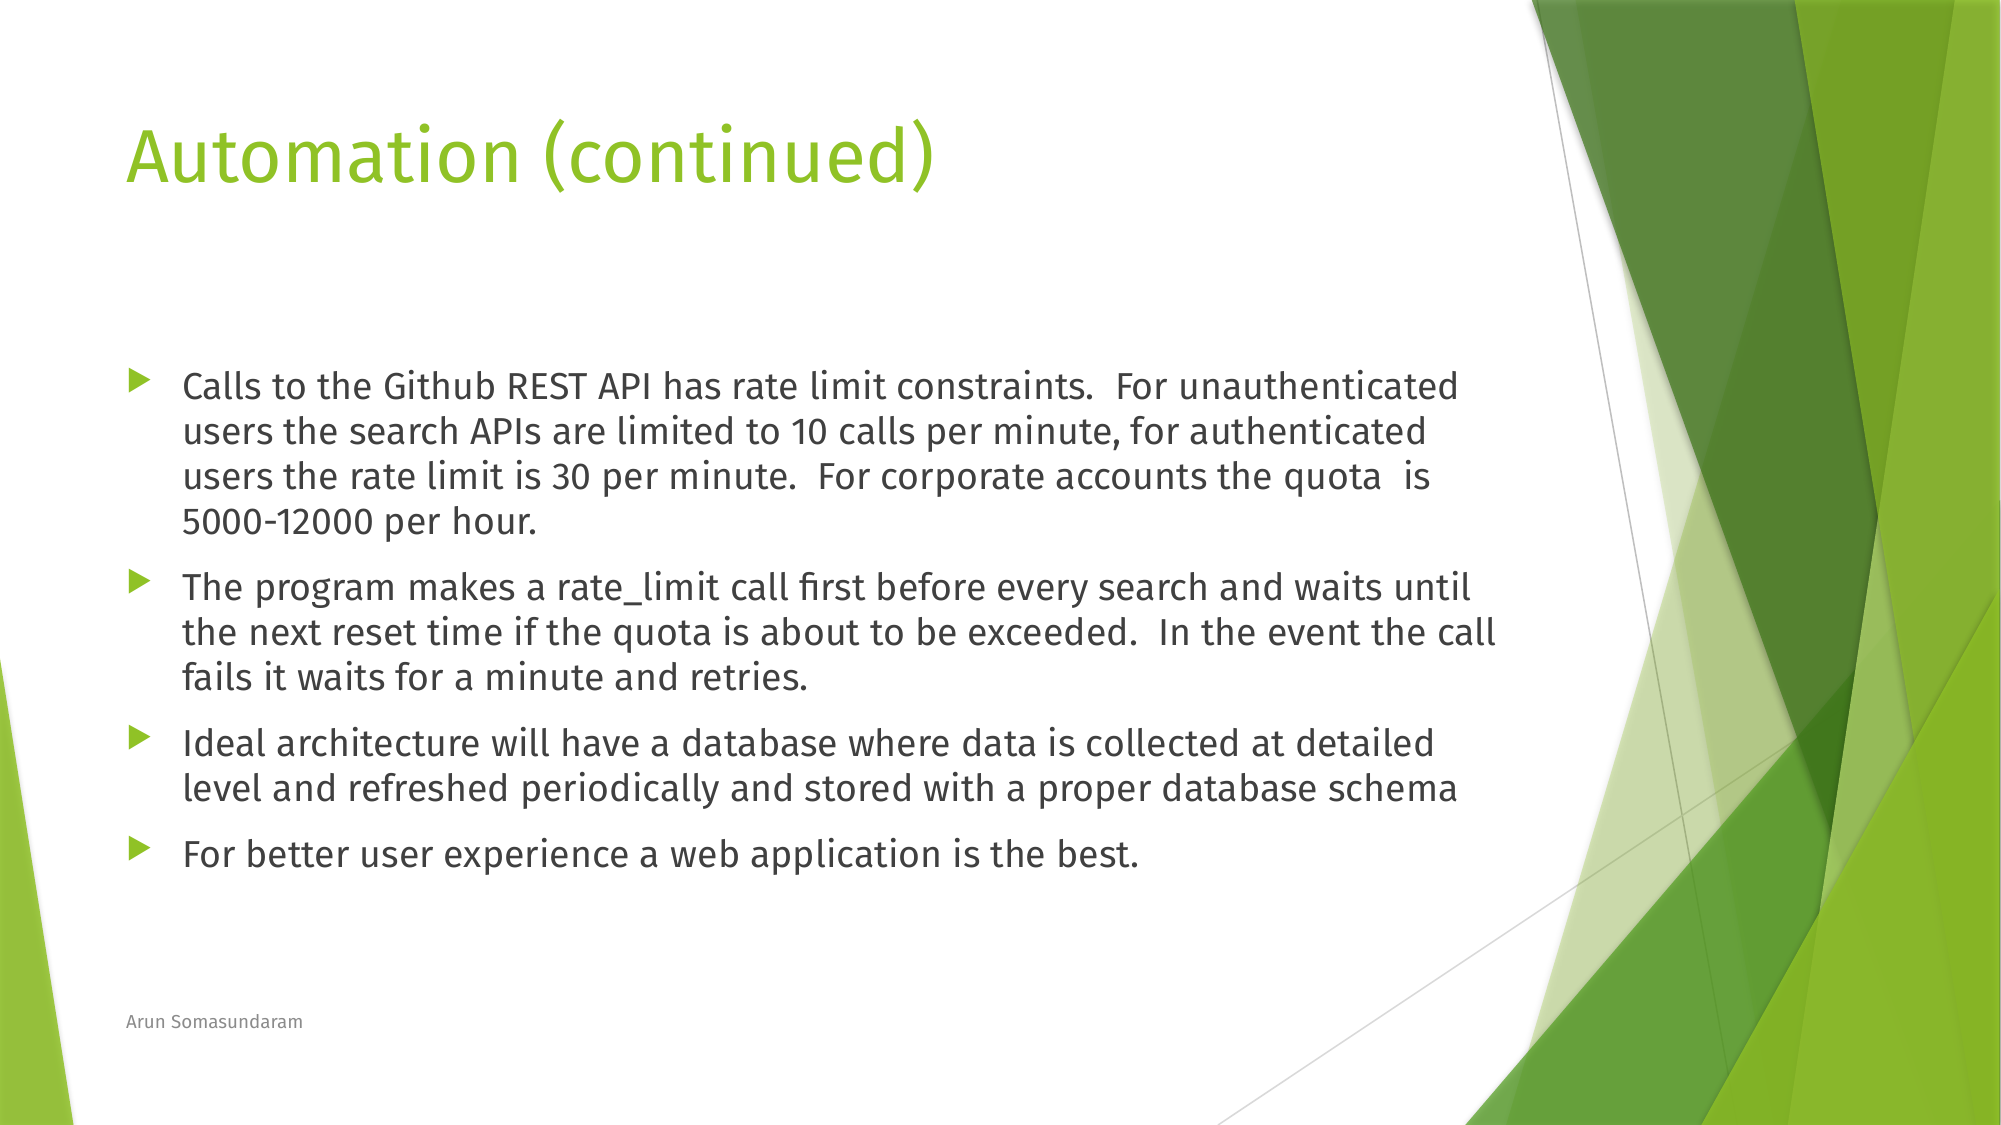

# Automation (continued)
Calls to the Github REST API has rate limit constraints.  For unauthenticated users the search APIs are limited to 10 calls per minute, for authenticated users the rate limit is 30 per minute.  For corporate accounts the quota  is 5000-12000 per hour.
The program makes a rate_limit call first before every search and waits until the next reset time if the quota is about to be exceeded.  In the event the call fails it waits for a minute and retries.
Ideal architecture will have a database where data is collected at detailed level and refreshed periodically and stored with a proper database schema
For better user experience a web application is the best.
Arun Somasundaram